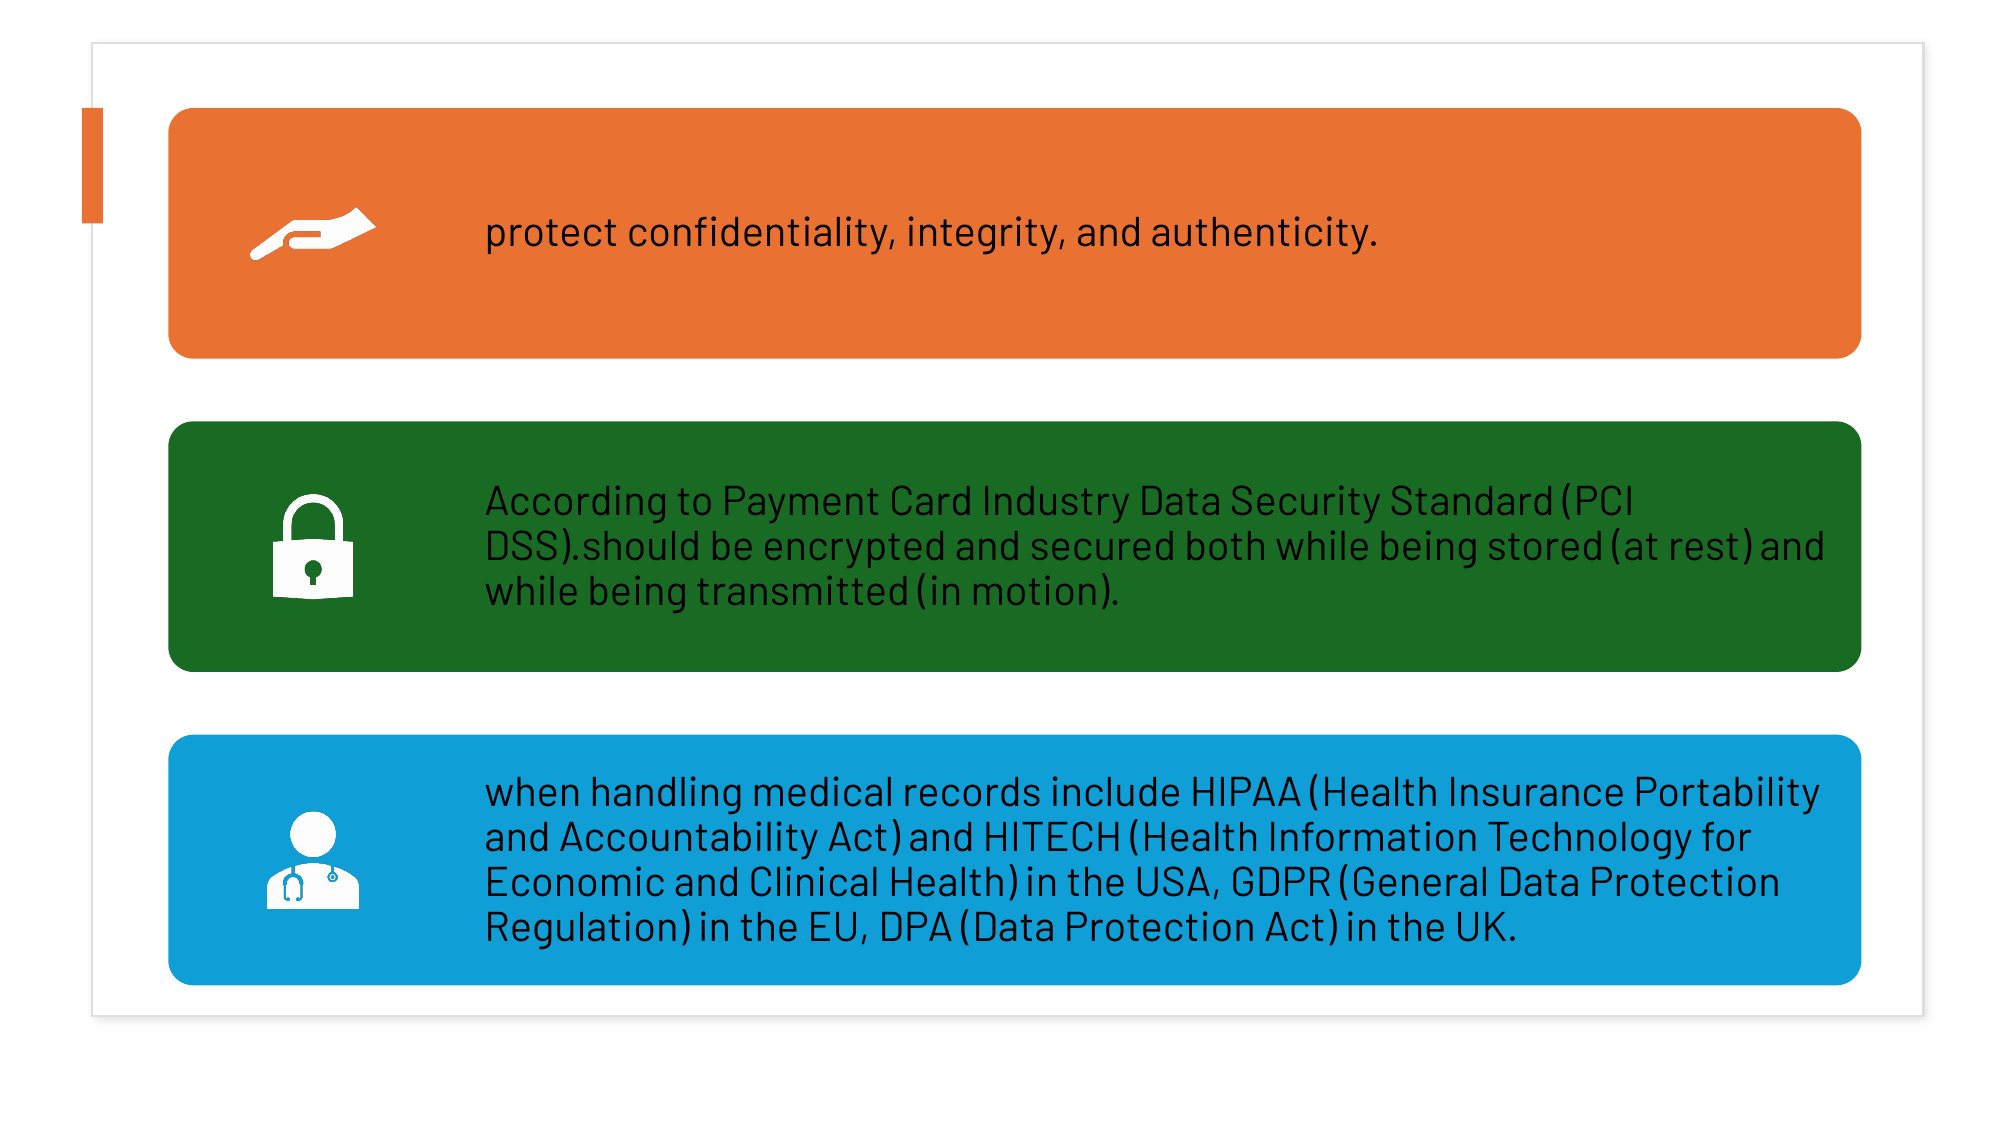

protect confidentiality, integrity, and authenticity.
According to Payment Card Industry Data Security Standard (PCI DSS).should be encrypted and secured both while being stored (at rest) and while being transmitted (in motion).
when handling medical records include HIPAA (Health Insurance Portability and Accountability Act) and HITECH (Health Information Technology for Economic and Clinical Health) in the USA, GDPR (General Data Protection Regulation) in the EU, DPA (Data Protection Act) in the UK.